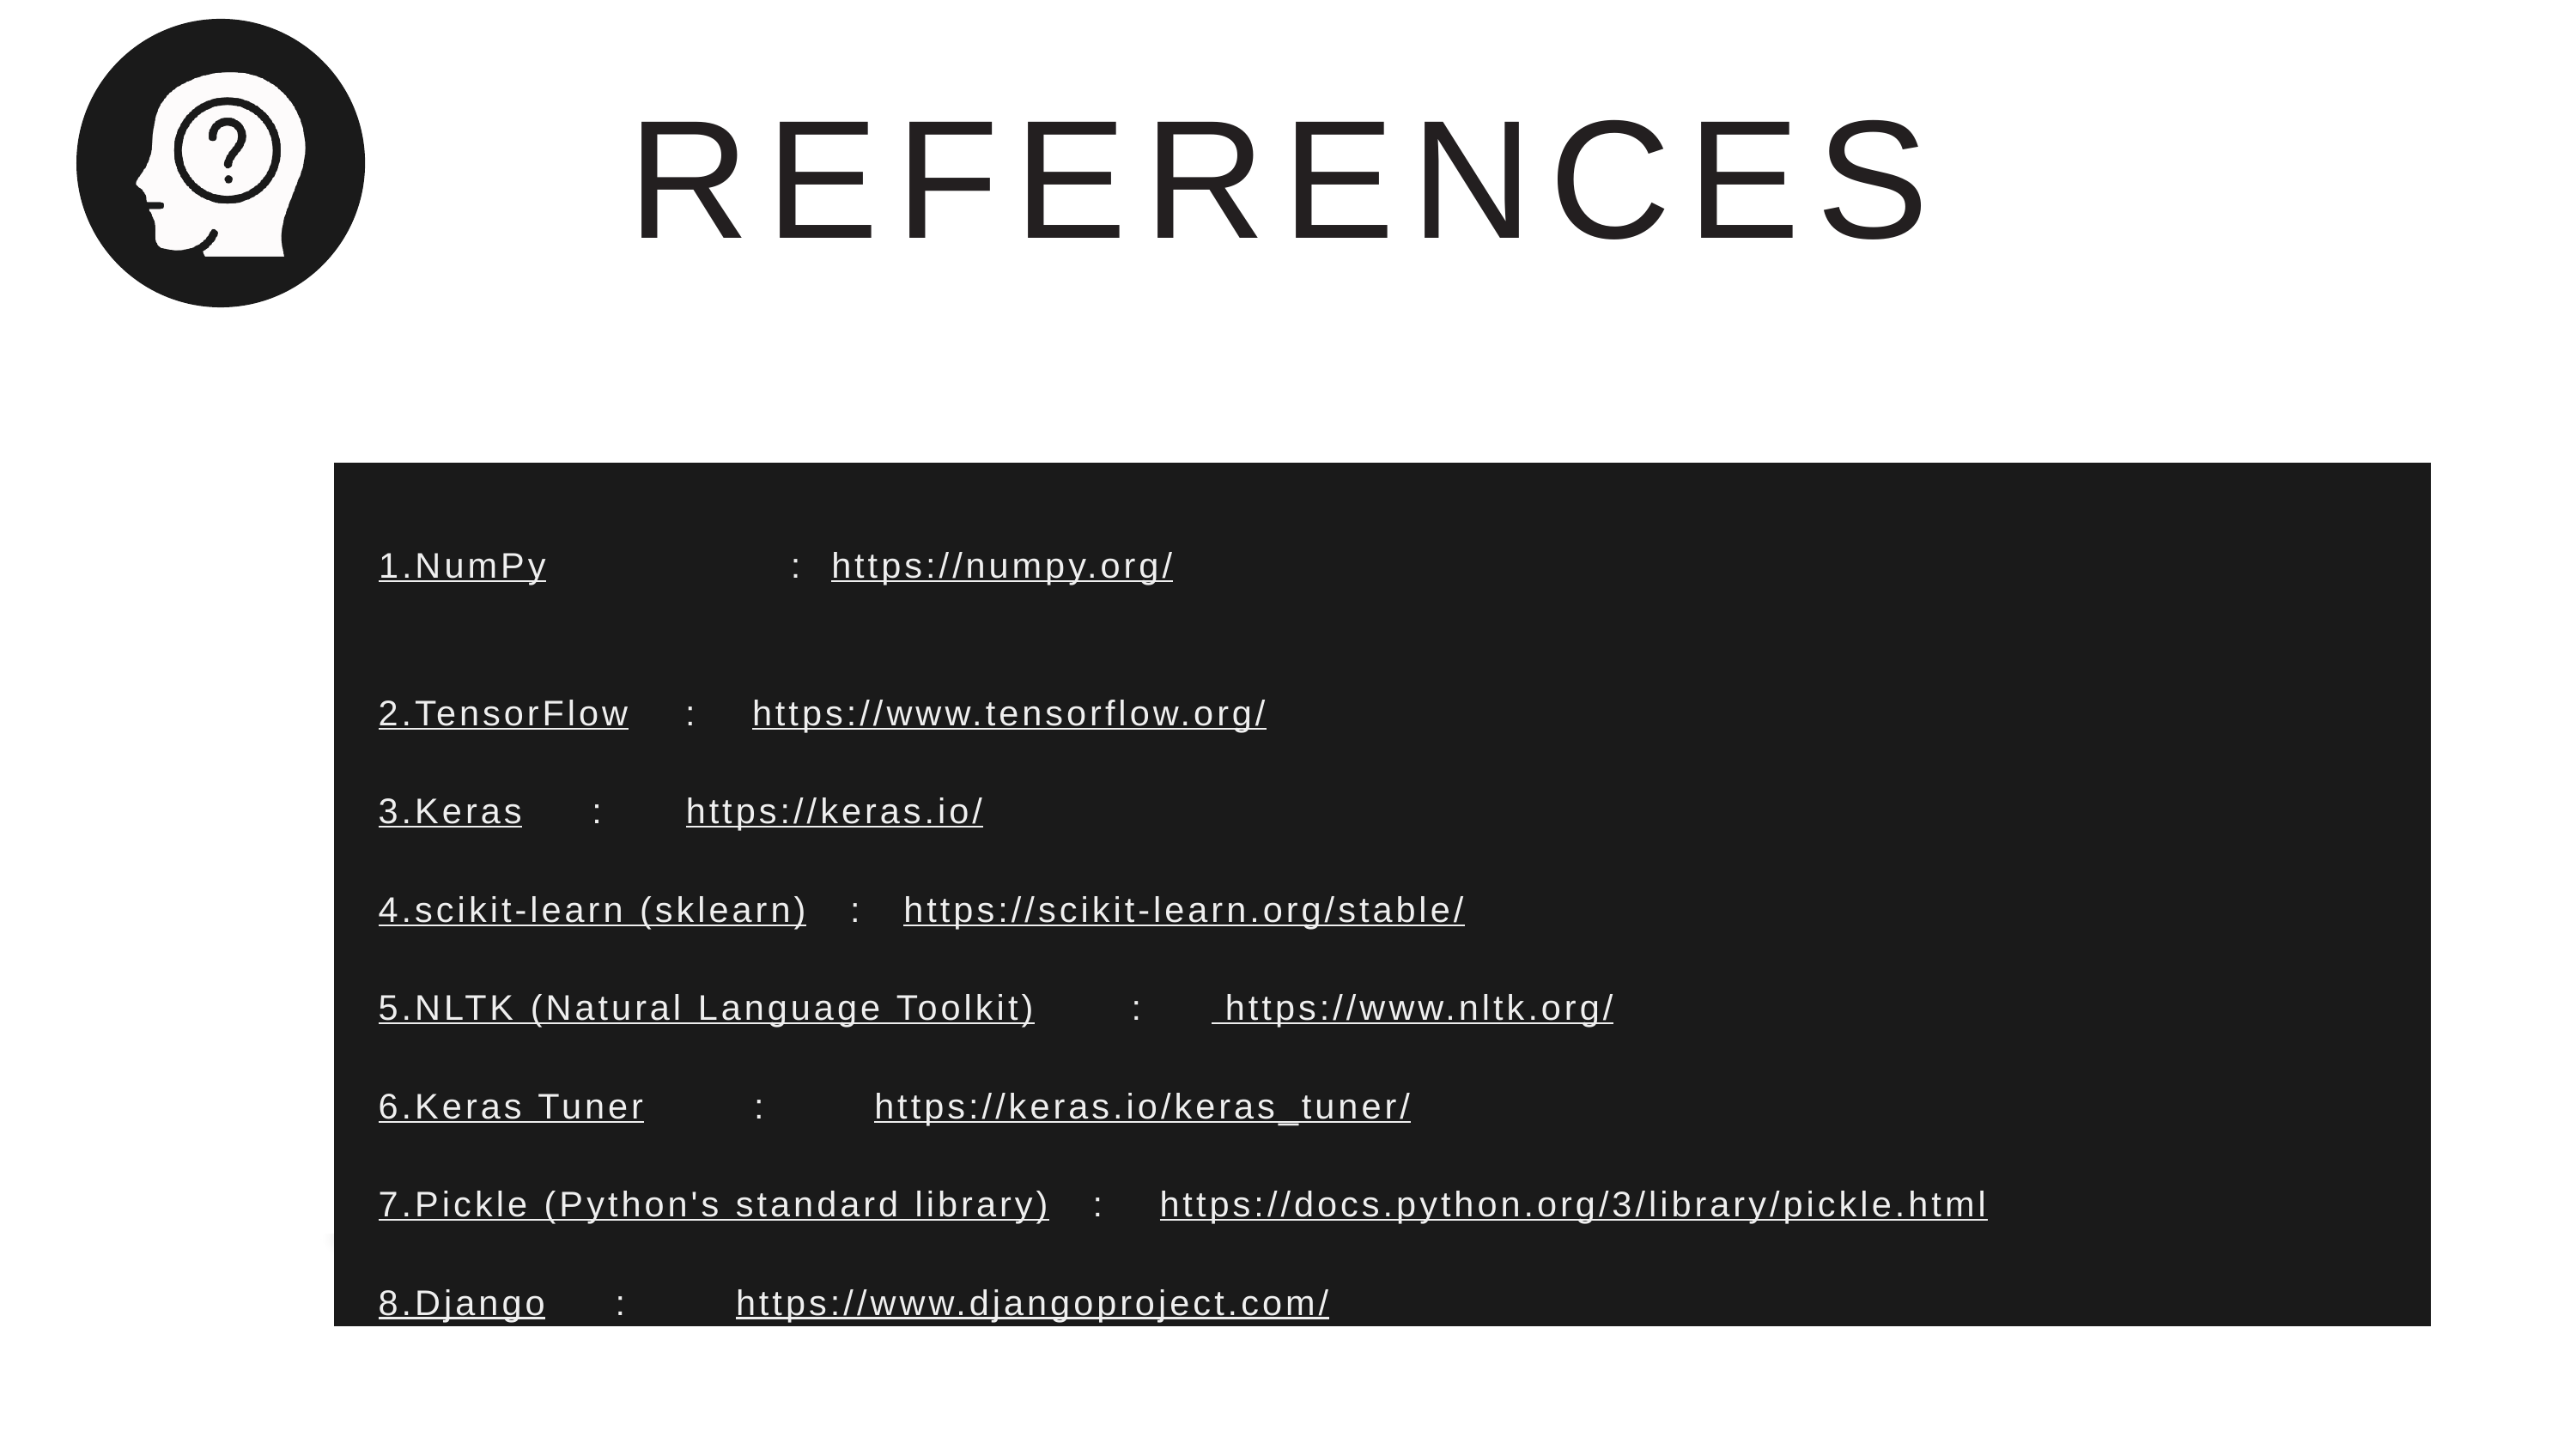

REFERENCES

        1.NumPy                  :  https://numpy.org/

        2.TensorFlow    :    https://www.tensorflow.org/

        3.Keras     :      https://keras.io/

        4.scikit-learn (sklearn)   :   https://scikit-learn.org/stable/

        5.NLTK (Natural Language Toolkit)       :      https://www.nltk.org/

        6.Keras Tuner        :        https://keras.io/keras_tuner/

        7.Pickle (Python's standard library)   :    https://docs.python.org/3/library/pickle.html

        8.Django     :        https://www.djangoproject.com/